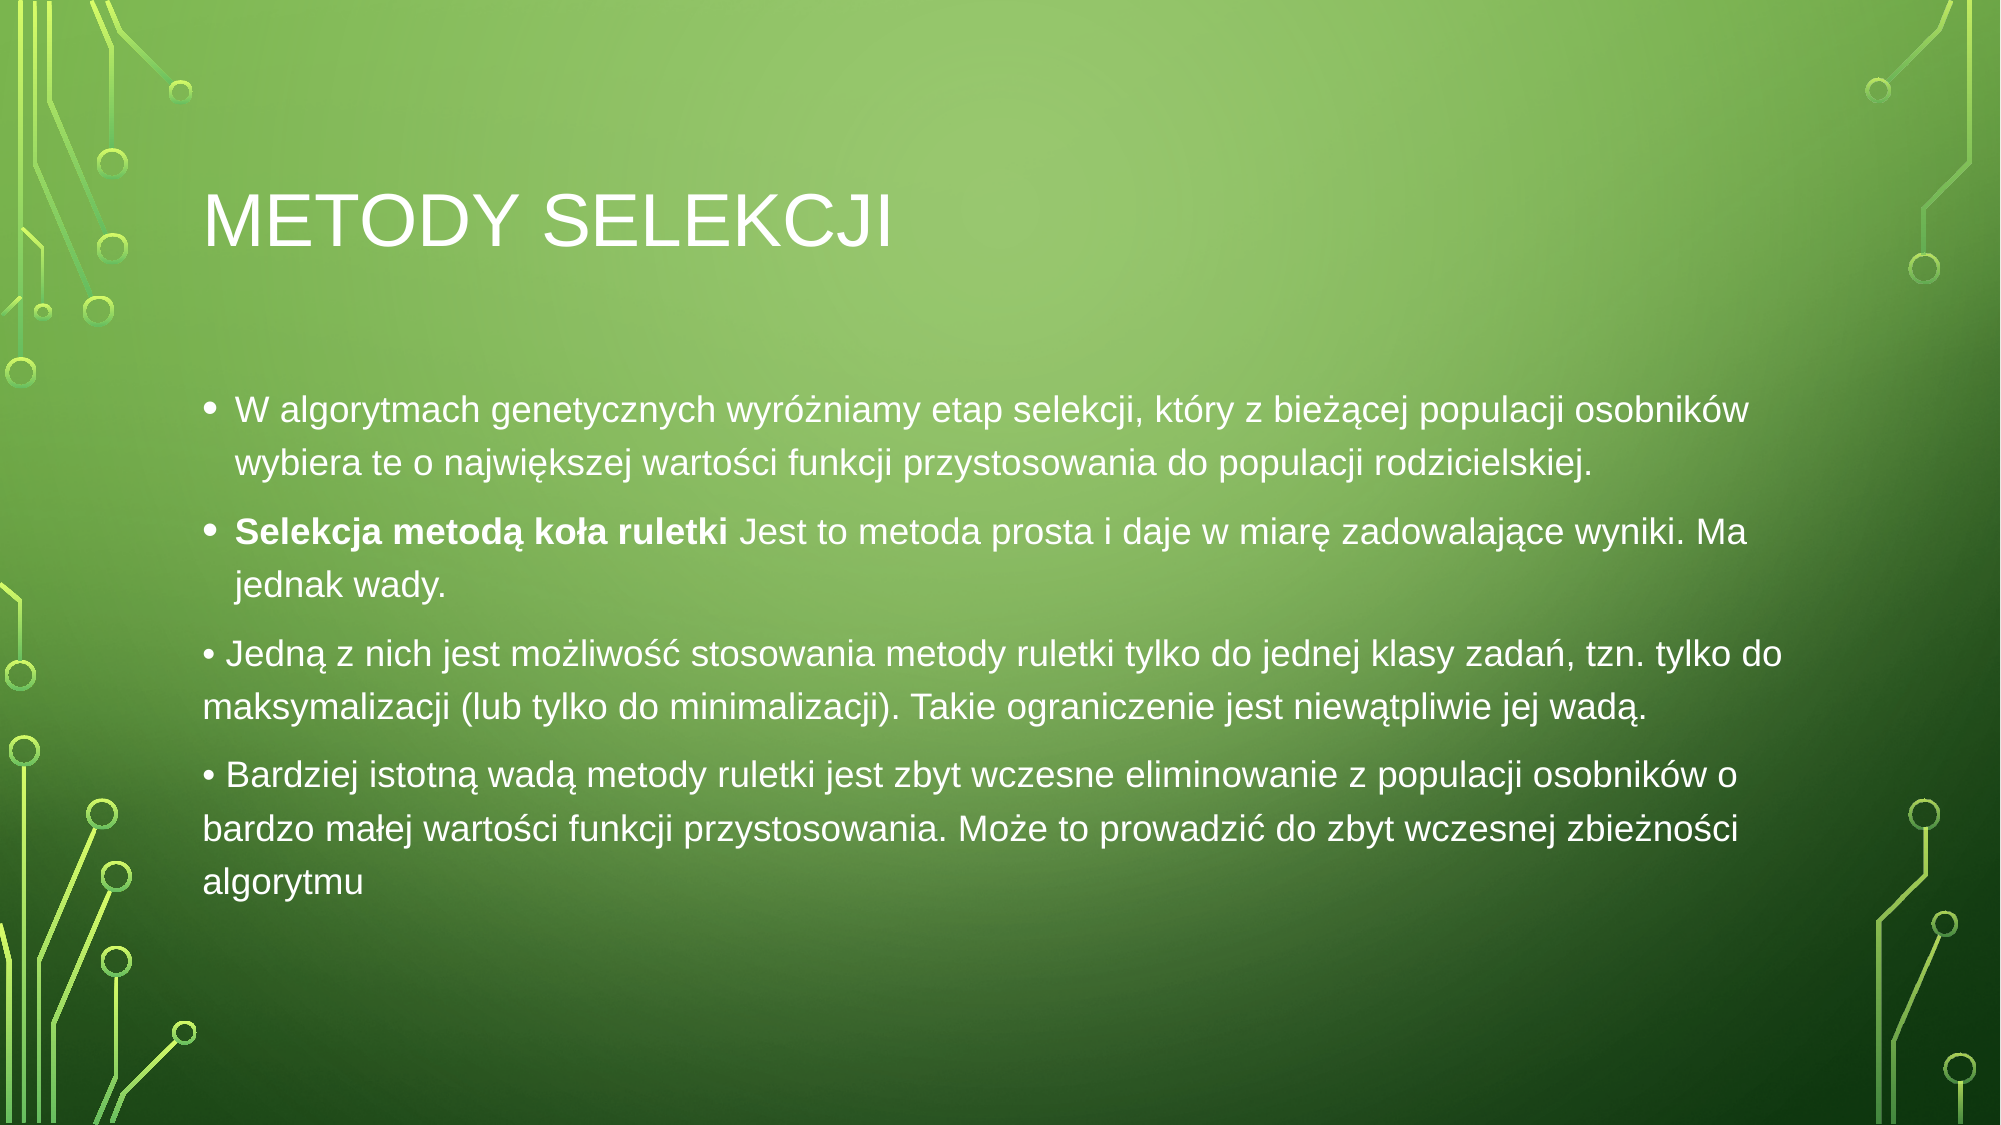

# Metody selekcji
W algorytmach genetycznych wyróżniamy etap selekcji, który z bieżącej populacji osobników wybiera te o największej wartości funkcji przystosowania do populacji rodzicielskiej.
Selekcja metodą koła ruletki Jest to metoda prosta i daje w miarę zadowalające wyniki. Ma jednak wady.
• Jedną z nich jest możliwość stosowania metody ruletki tylko do jednej klasy zadań, tzn. tylko do maksymalizacji (lub tylko do minimalizacji). Takie ograniczenie jest niewątpliwie jej wadą.
• Bardziej istotną wadą metody ruletki jest zbyt wczesne eliminowanie z populacji osobników o bardzo małej wartości funkcji przystosowania. Może to prowadzić do zbyt wczesnej zbieżności algorytmu